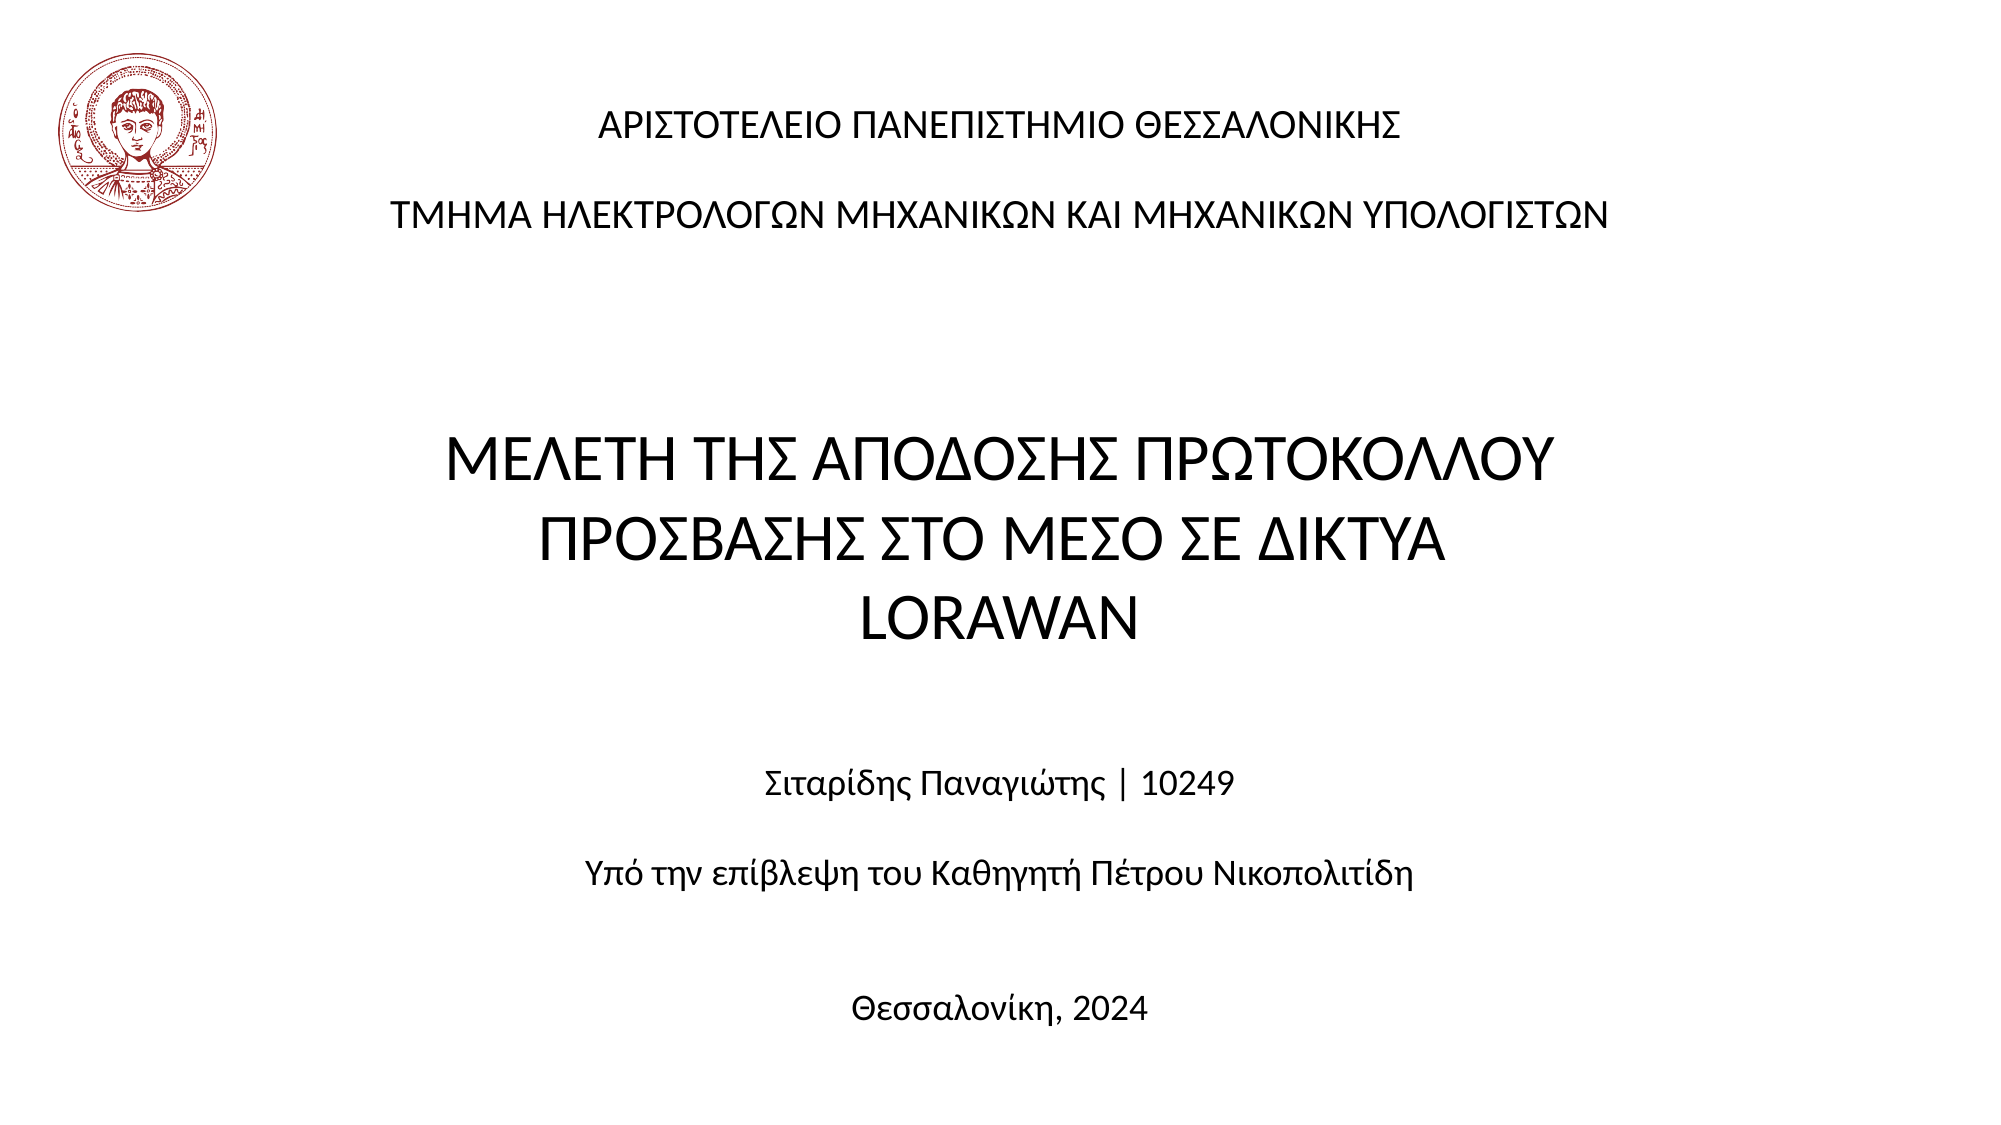

# ΑΡΙΣΤΟΤΕΛΕΙΟ ΠΑΝΕΠΙΣΤΗΜΙΟ ΘΕΣΣΑΛΟΝΙΚΗΣ ΤΜΗΜΑ ΗΛΕΚΤΡΟΛΟΓΩΝ ΜΗΧΑΝΙΚΩΝ ΚΑΙ ΜΗΧΑΝΙΚΩΝ ΥΠΟΛΟΓΙΣΤΩΝ
ΜΕΛΕΤΗ ΤΗΣ ΑΠΟΔΟΣΗΣ ΠΡΩΤΟΚΟΛΛΟΥ ΠΡΟΣΒΑΣΗΣ ΣΤΟ ΜΕΣΟ ΣΕ ΔΙΚΤΥΑ
LORAWAN
Σιταρίδης Παναγιώτης | 10249

Υπό την επίβλεψη του Καθηγητή Πέτρου Νικοπολιτίδη

Θεσσαλονίκη, 2024